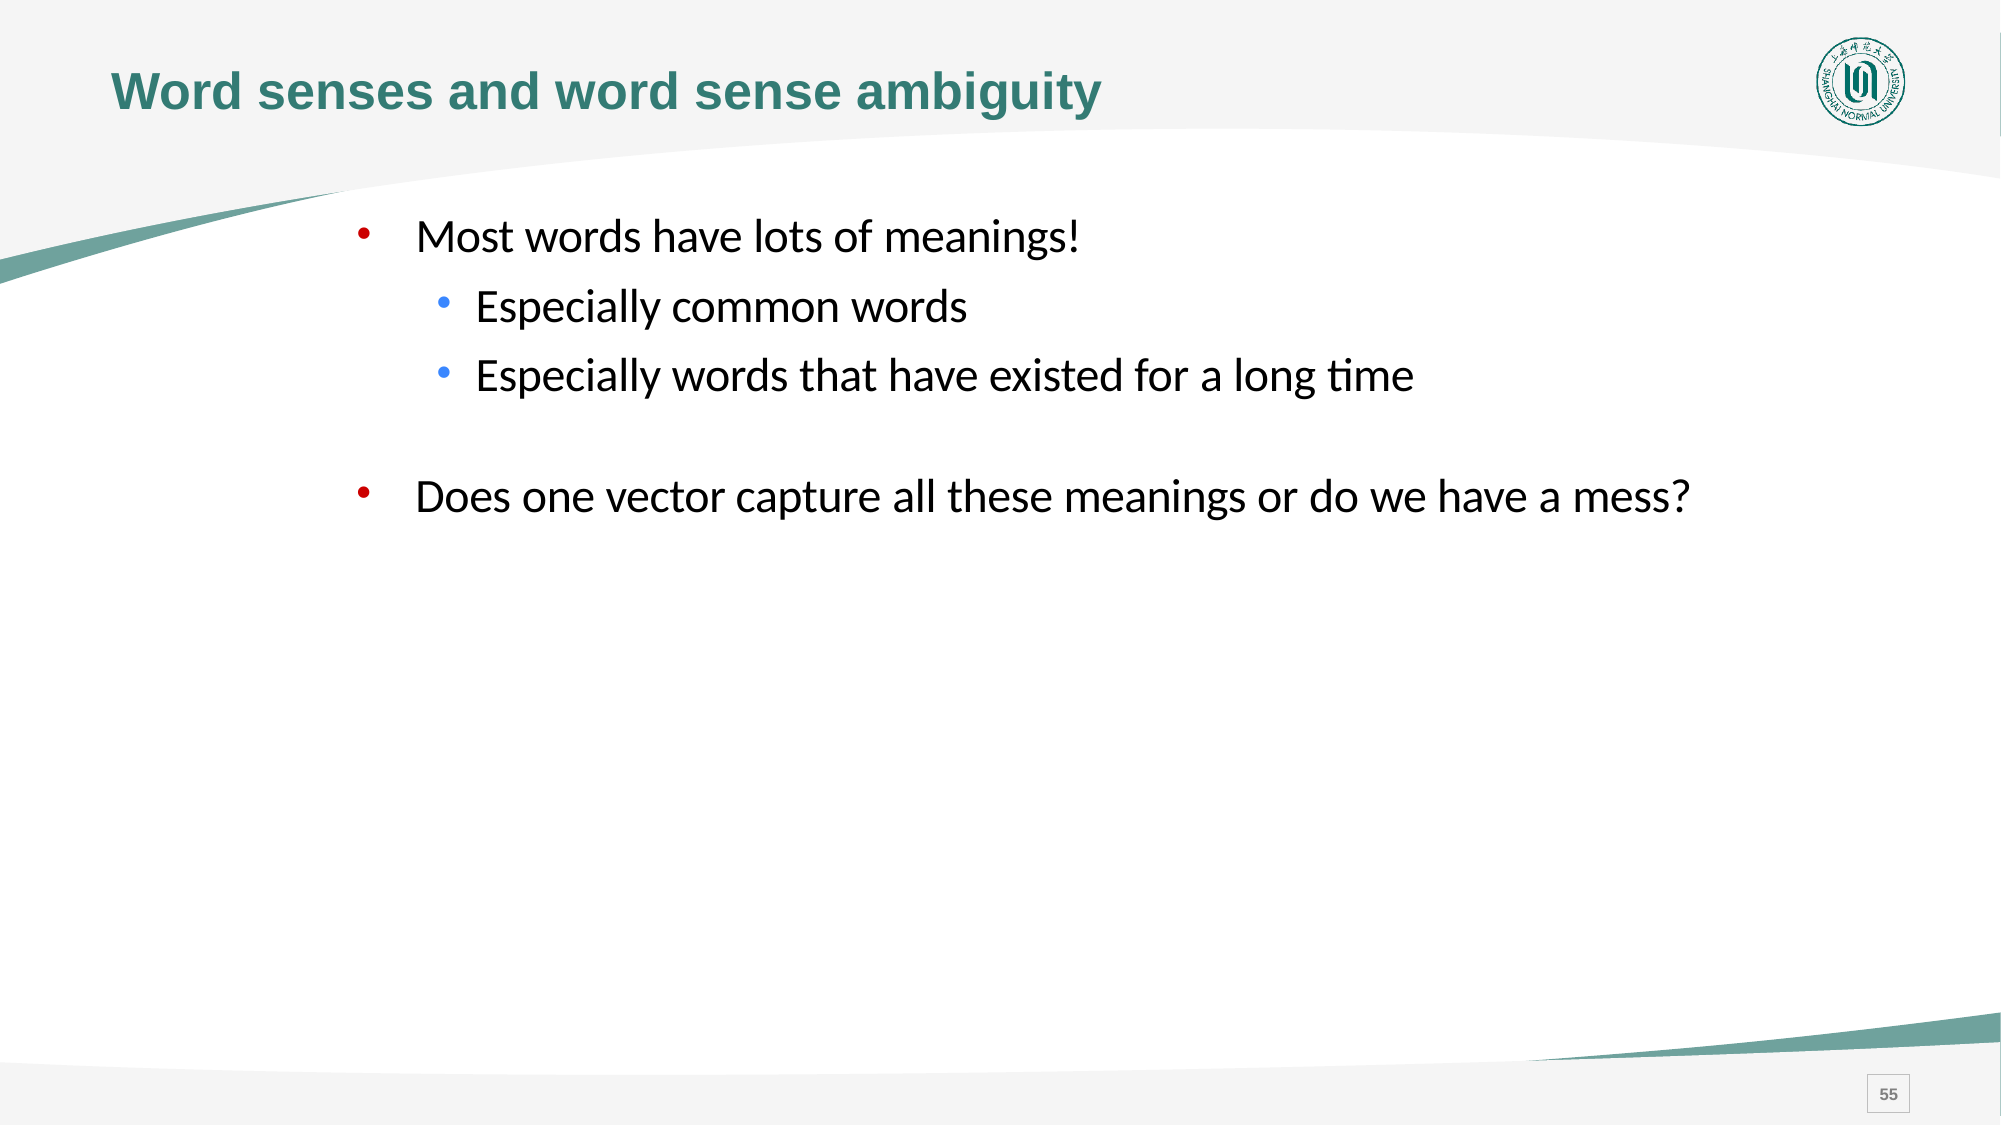

# Word senses and word sense ambiguity
Most words have lots of meanings!
Especially common words
Especially words that have existed for a long time
Does one vector capture all these meanings or do we have a mess?